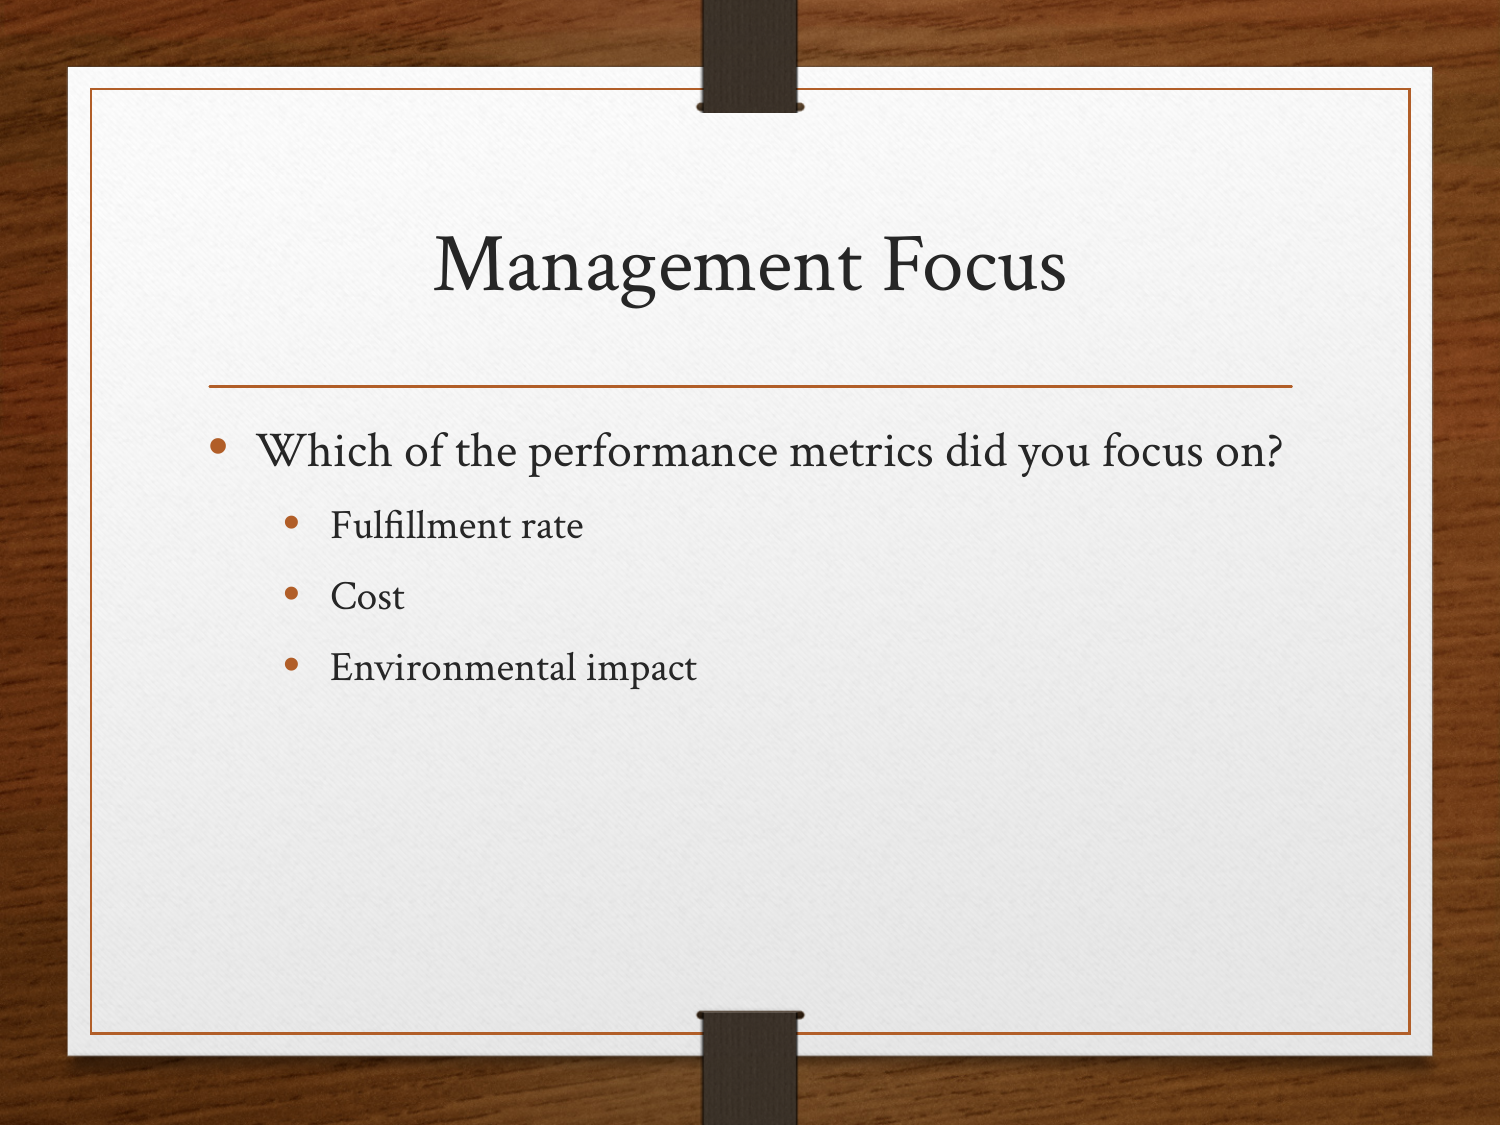

# Management Focus
Which of the performance metrics did you focus on?
Fulfillment rate
Cost
Environmental impact